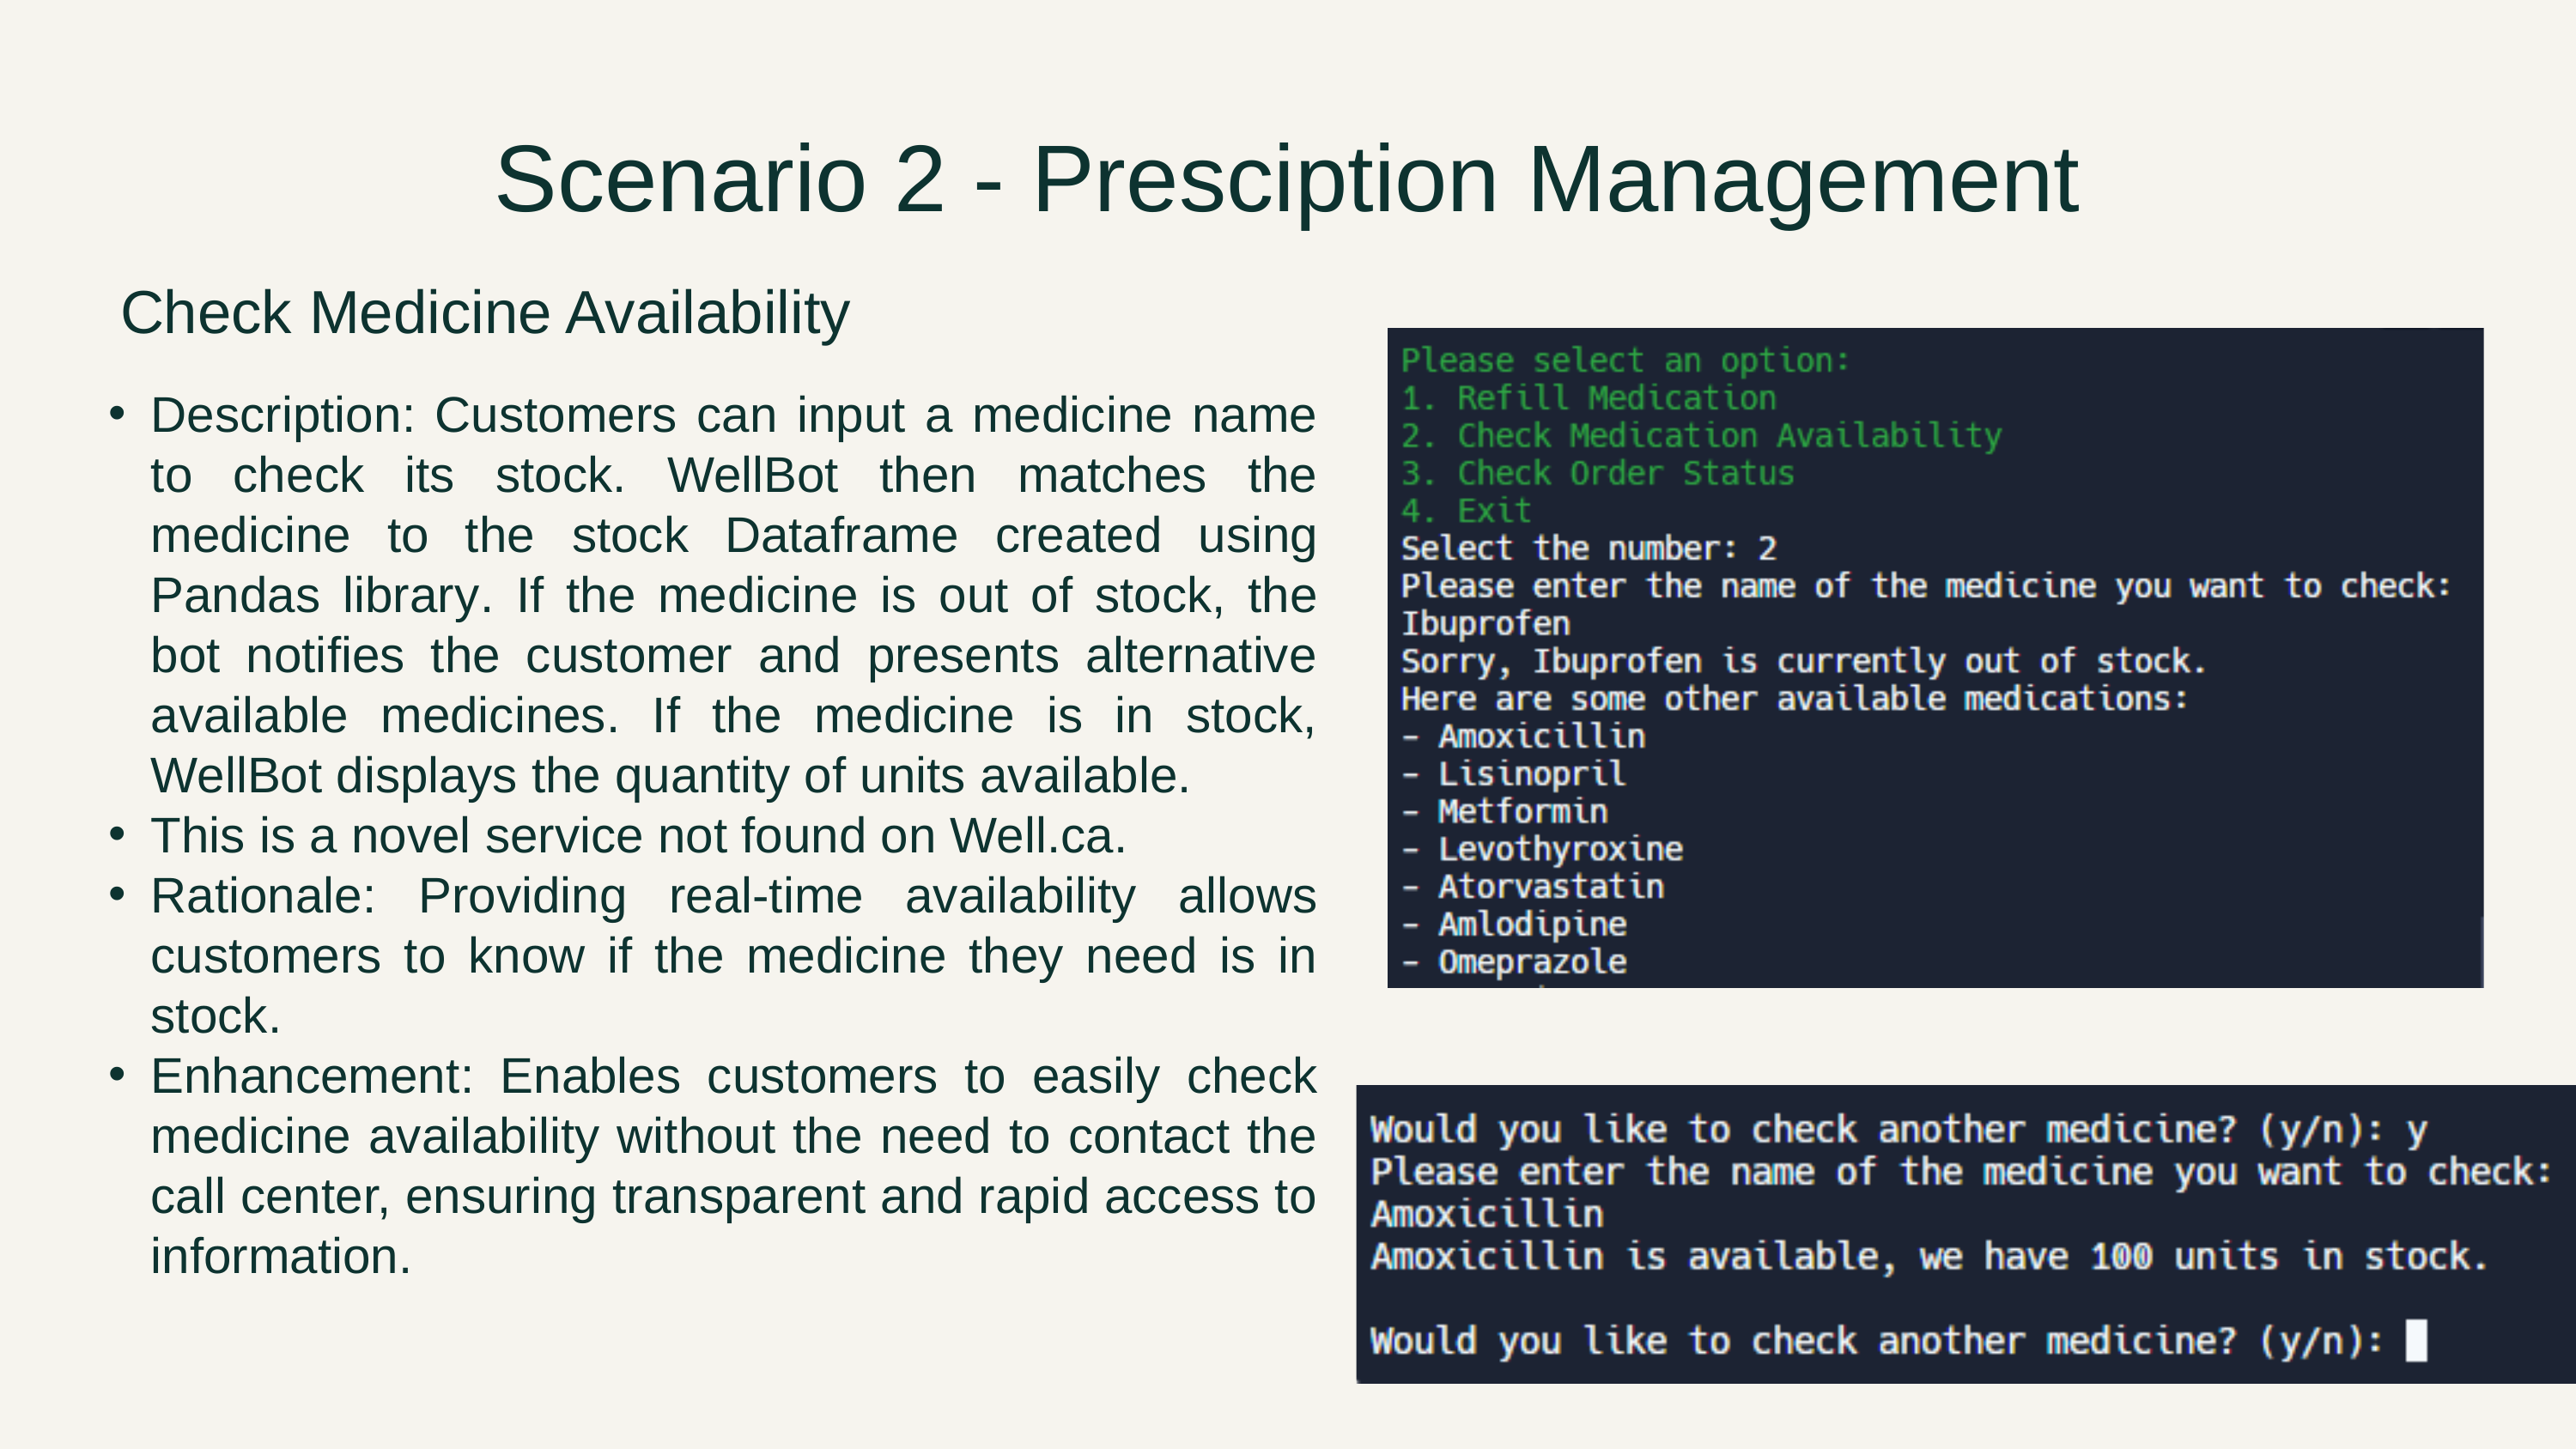

Scenario 2 - Presciption Management
Check Medicine Availability

Description: Customers can input a medicine name to check its stock. WellBot then matches the medicine to the stock Dataframe created using Pandas library. If the medicine is out of stock, the bot notifies the customer and presents alternative available medicines. If the medicine is in stock, WellBot displays the quantity of units available.
This is a novel service not found on Well.ca.
Rationale: Providing real-time availability allows customers to know if the medicine they need is in stock.
Enhancement: Enables customers to easily check medicine availability without the need to contact the call center, ensuring transparent and rapid access to information.